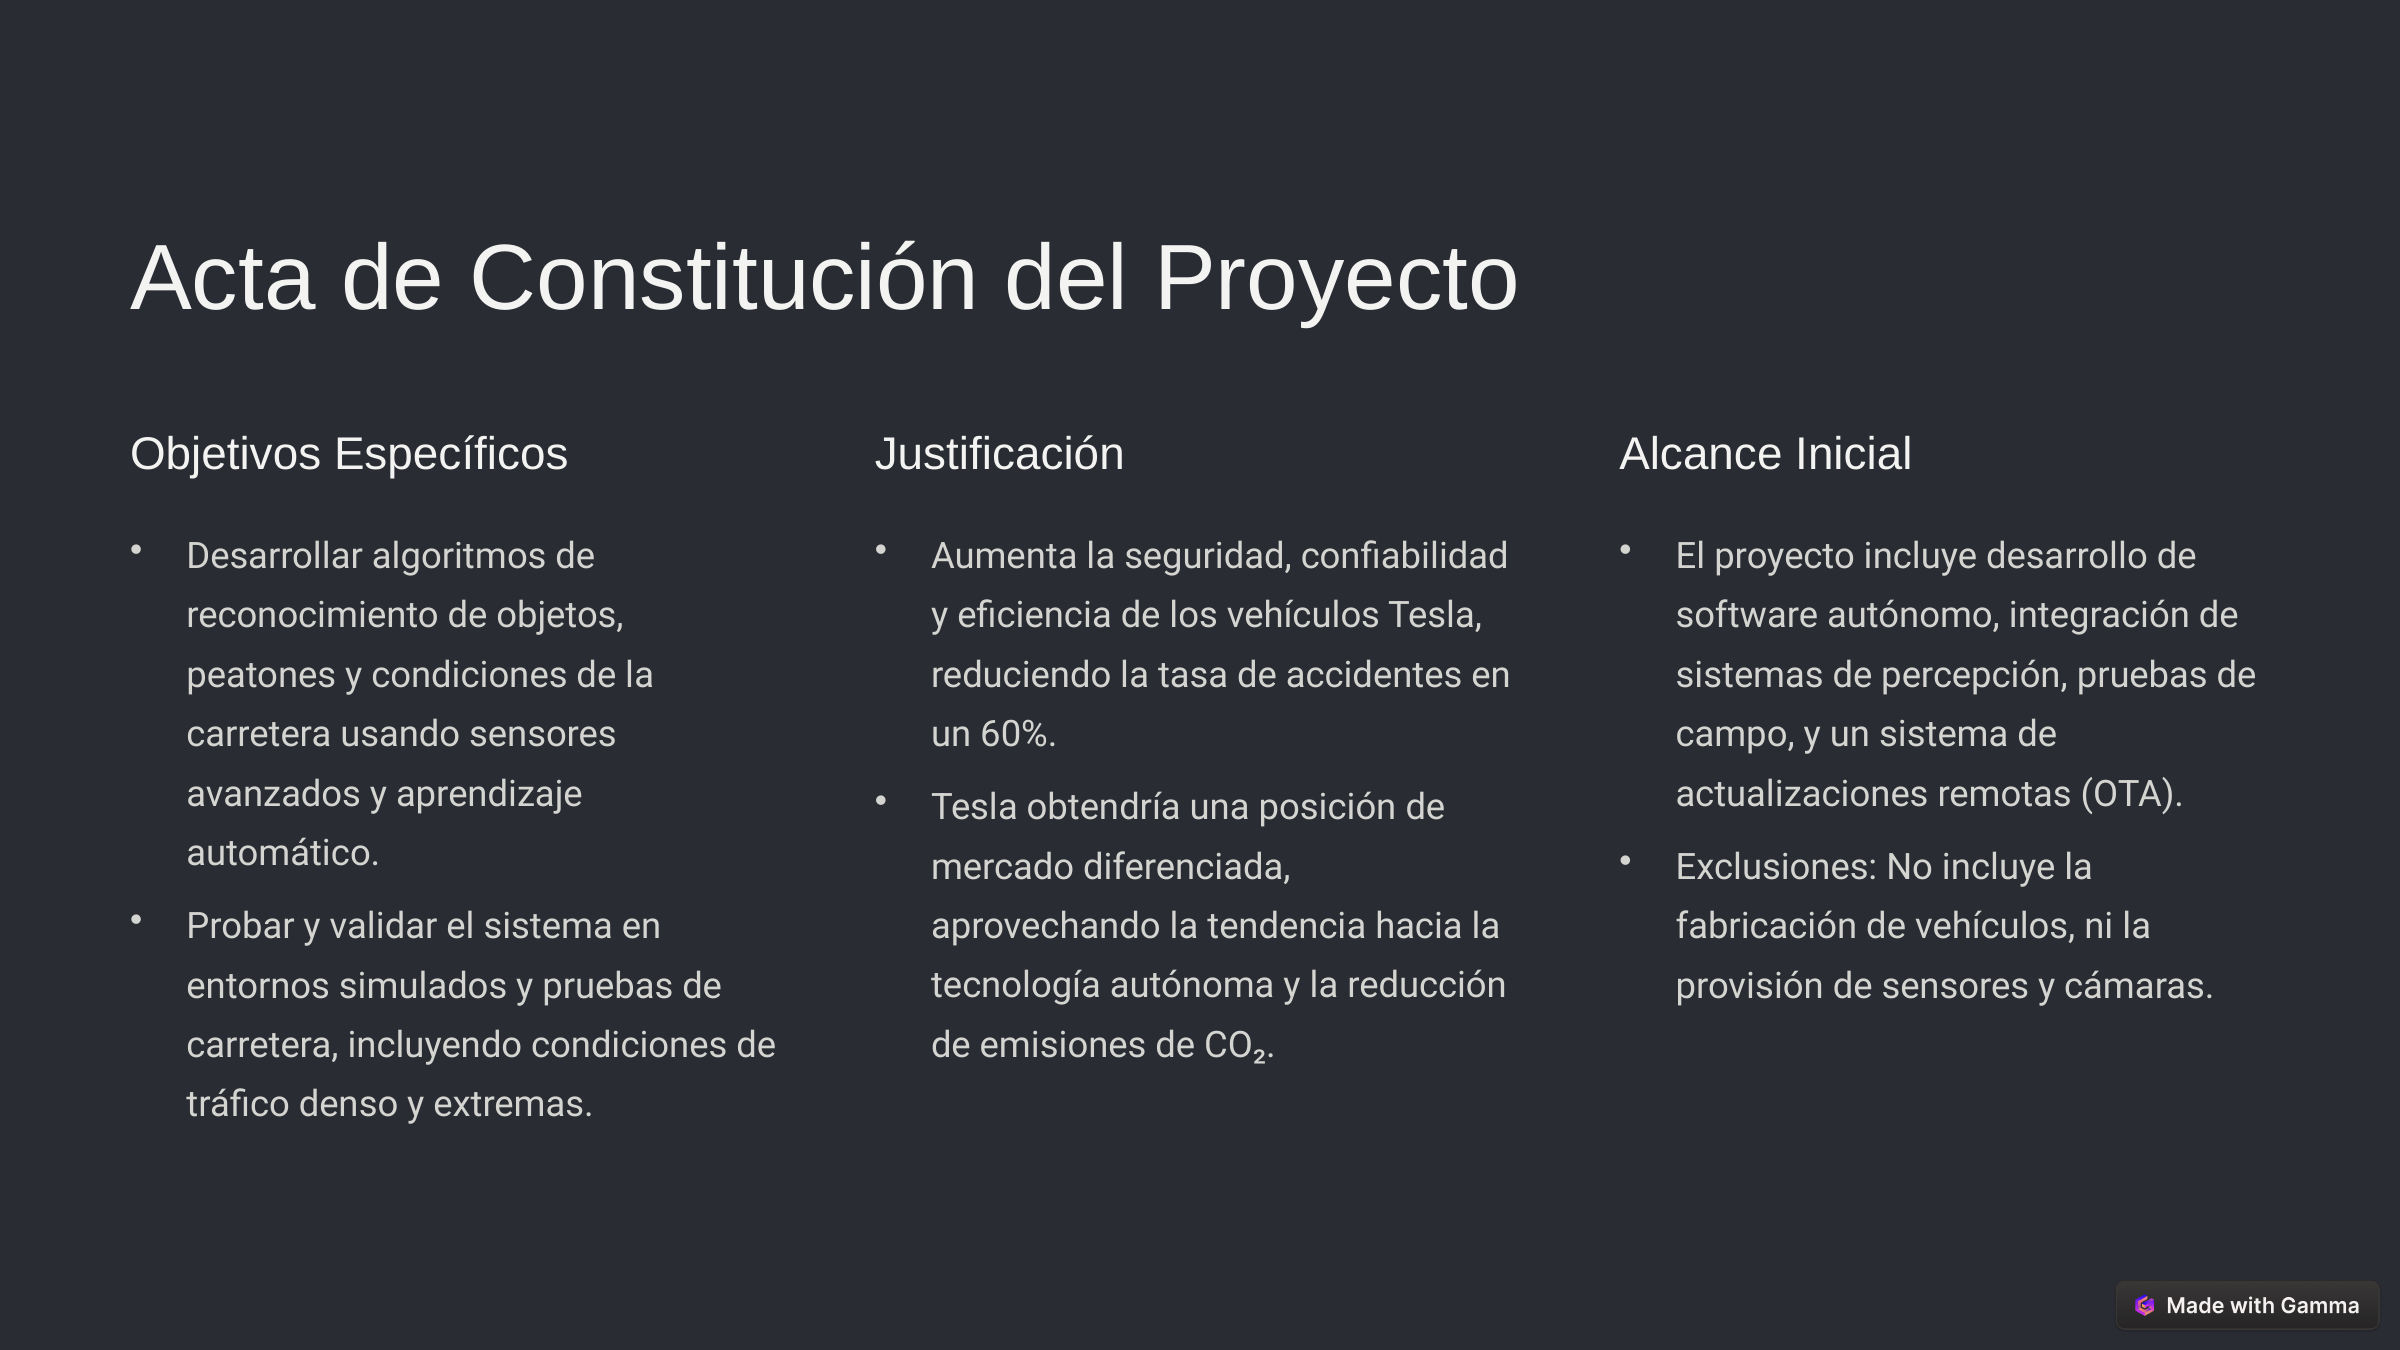

Acta de Constitución del Proyecto
Objetivos Específicos
Justificación
Alcance Inicial
Desarrollar algoritmos de reconocimiento de objetos, peatones y condiciones de la carretera usando sensores avanzados y aprendizaje automático.
Aumenta la seguridad, confiabilidad y eficiencia de los vehículos Tesla, reduciendo la tasa de accidentes en un 60%.
El proyecto incluye desarrollo de software autónomo, integración de sistemas de percepción, pruebas de campo, y un sistema de actualizaciones remotas (OTA).
Tesla obtendría una posición de mercado diferenciada, aprovechando la tendencia hacia la tecnología autónoma y la reducción de emisiones de CO₂.
Exclusiones: No incluye la fabricación de vehículos, ni la provisión de sensores y cámaras.
Probar y validar el sistema en entornos simulados y pruebas de carretera, incluyendo condiciones de tráfico denso y extremas.